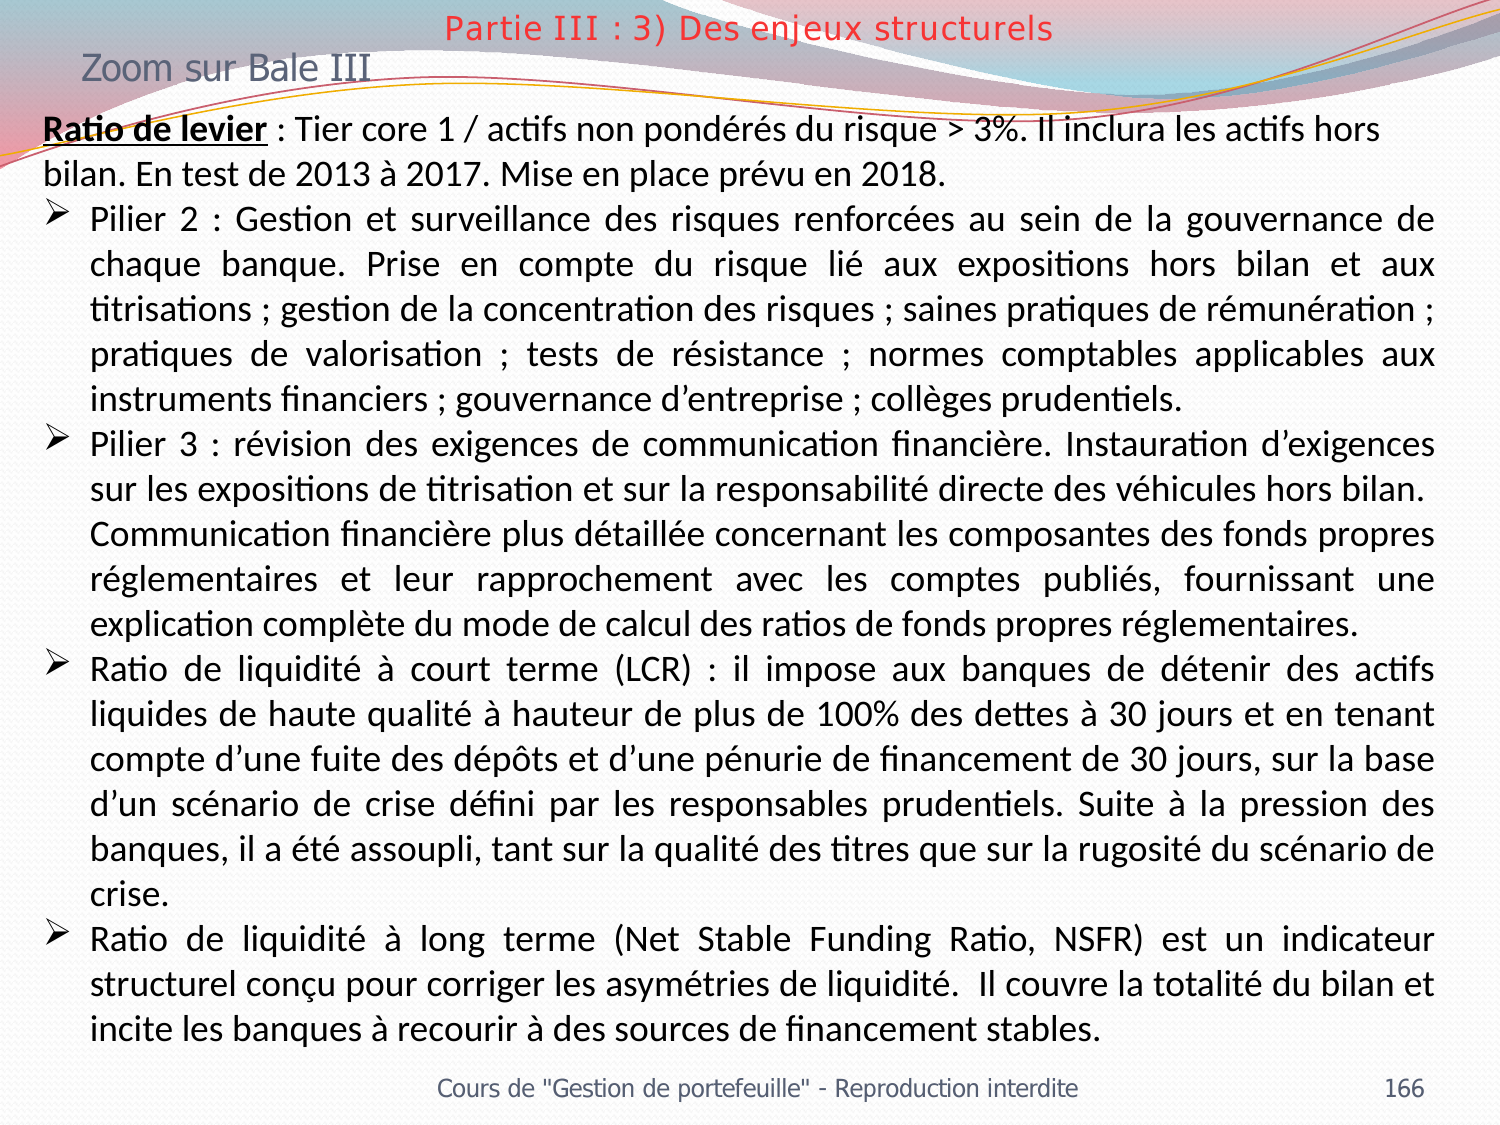

Partie III : 3) Des enjeux structurels
Zoom sur Bale III

Ratio de levier : Tier core 1 / actifs non pondérés du risque > 3%. Il inclura les actifs hors bilan. En test de 2013 à 2017. Mise en place prévu en 2018.
Pilier 2 : Gestion et surveillance des risques renforcées au sein de la gouvernance de chaque banque. Prise en compte du risque lié aux expositions hors bilan et aux titrisations ; gestion de la concentration des risques ; saines pratiques de rémunération ; pratiques de valorisation ; tests de résistance ; normes comptables applicables aux instruments financiers ; gouvernance d’entreprise ; collèges prudentiels.
Pilier 3 : révision des exigences de communication financière. Instauration d’exigences sur les expositions de titrisation et sur la responsabilité directe des véhicules hors bilan.  Communication financière plus détaillée concernant les composantes des fonds propres réglementaires et leur rapprochement avec les comptes publiés, fournissant une explication complète du mode de calcul des ratios de fonds propres réglementaires.
Ratio de liquidité à court terme (LCR) : il impose aux banques de détenir des actifs liquides de haute qualité à hauteur de plus de 100% des dettes à 30 jours et en tenant compte d’une fuite des dépôts et d’une pénurie de financement de 30 jours, sur la base d’un scénario de crise défini par les responsables prudentiels. Suite à la pression des banques, il a été assoupli, tant sur la qualité des titres que sur la rugosité du scénario de crise.
Ratio de liquidité à long terme (Net Stable Funding Ratio, NSFR) est un indicateur structurel conçu pour corriger les asymétries de liquidité.  Il couvre la totalité du bilan et incite les banques à recourir à des sources de financement stables.
Cours de "Gestion de portefeuille" - Reproduction interdite
166